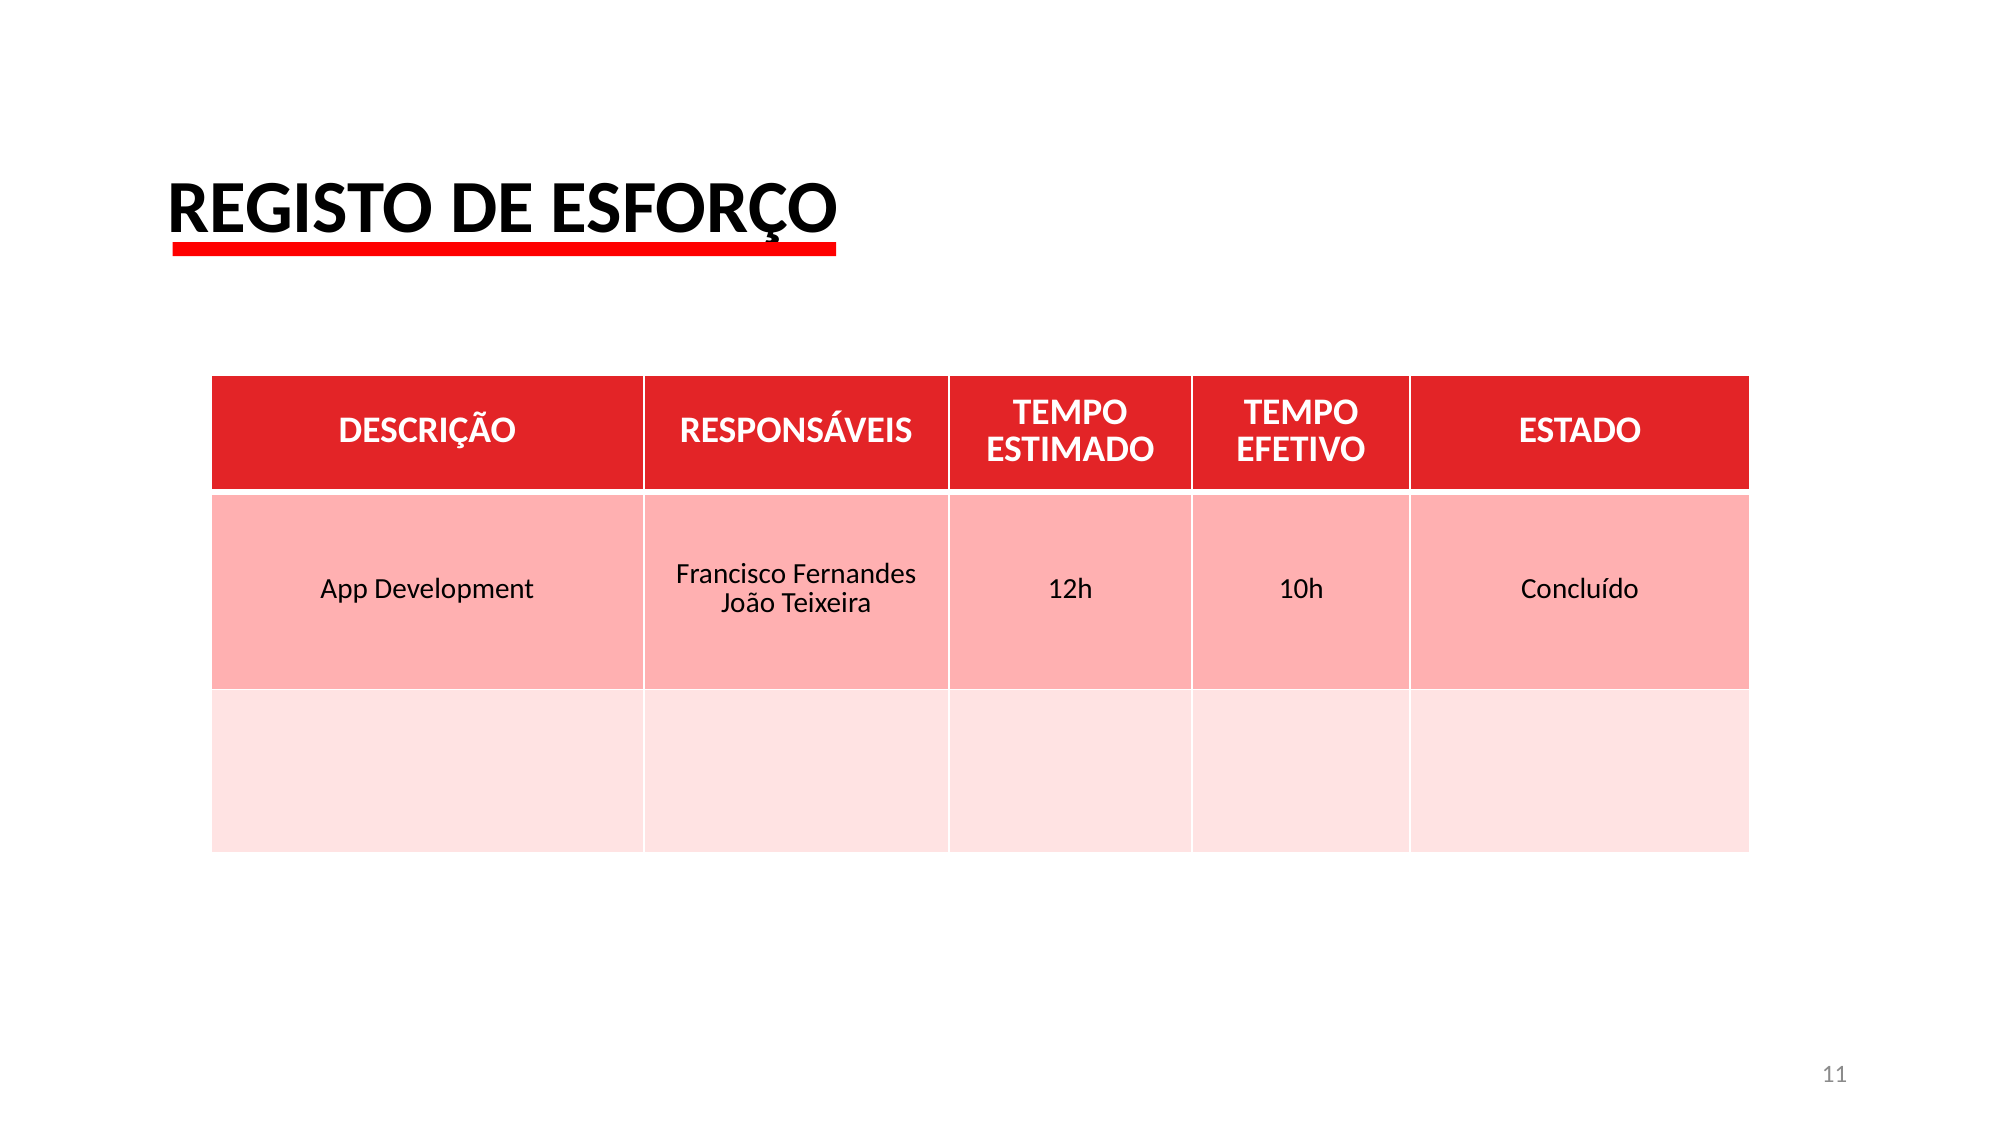

REGISTO DE ESFORÇO

| DESCRIÇÃO | RESPONSÁVEIS | TEMPO ESTIMADO | TEMPO EFETIVO | ESTADO |
| --- | --- | --- | --- | --- |
| App Development | Francisco Fernandes João Teixeira | 12h | 10h | Concluído |
|  |  |  |  |  |
11